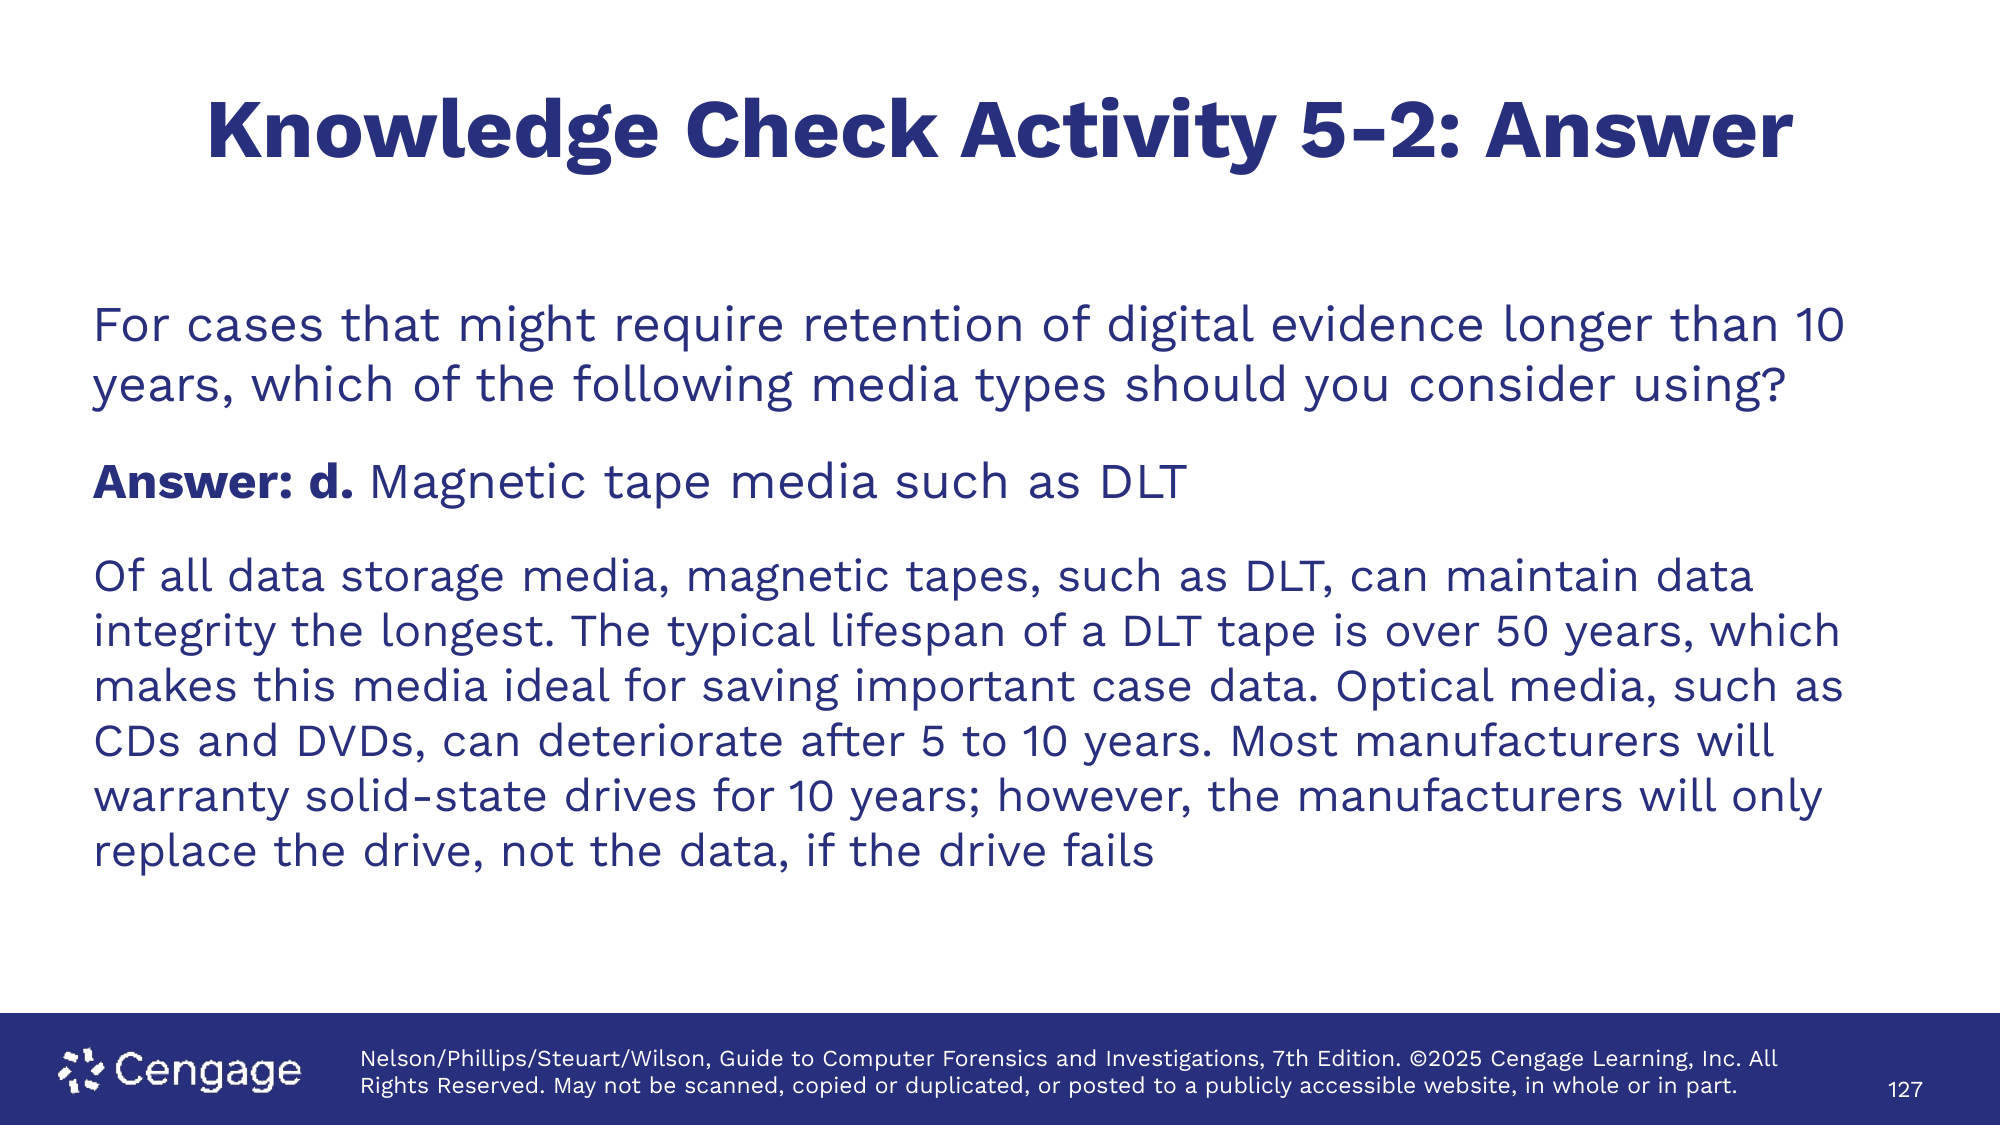

# Knowledge Check Activity 5-2: Answer
For cases that might require retention of digital evidence longer than 10 years, which of the following media types should you consider using?
Answer: d. Magnetic tape media such as DLT
Of all data storage media, magnetic tapes, such as DLT, can maintain data integrity the longest. The typical lifespan of a DLT tape is over 50 years, which makes this media ideal for saving important case data. Optical media, such as CDs and DVDs, can deteriorate after 5 to 10 years. Most manufacturers will warranty solid-state drives for 10 years; however, the manufacturers will only replace the drive, not the data, if the drive fails